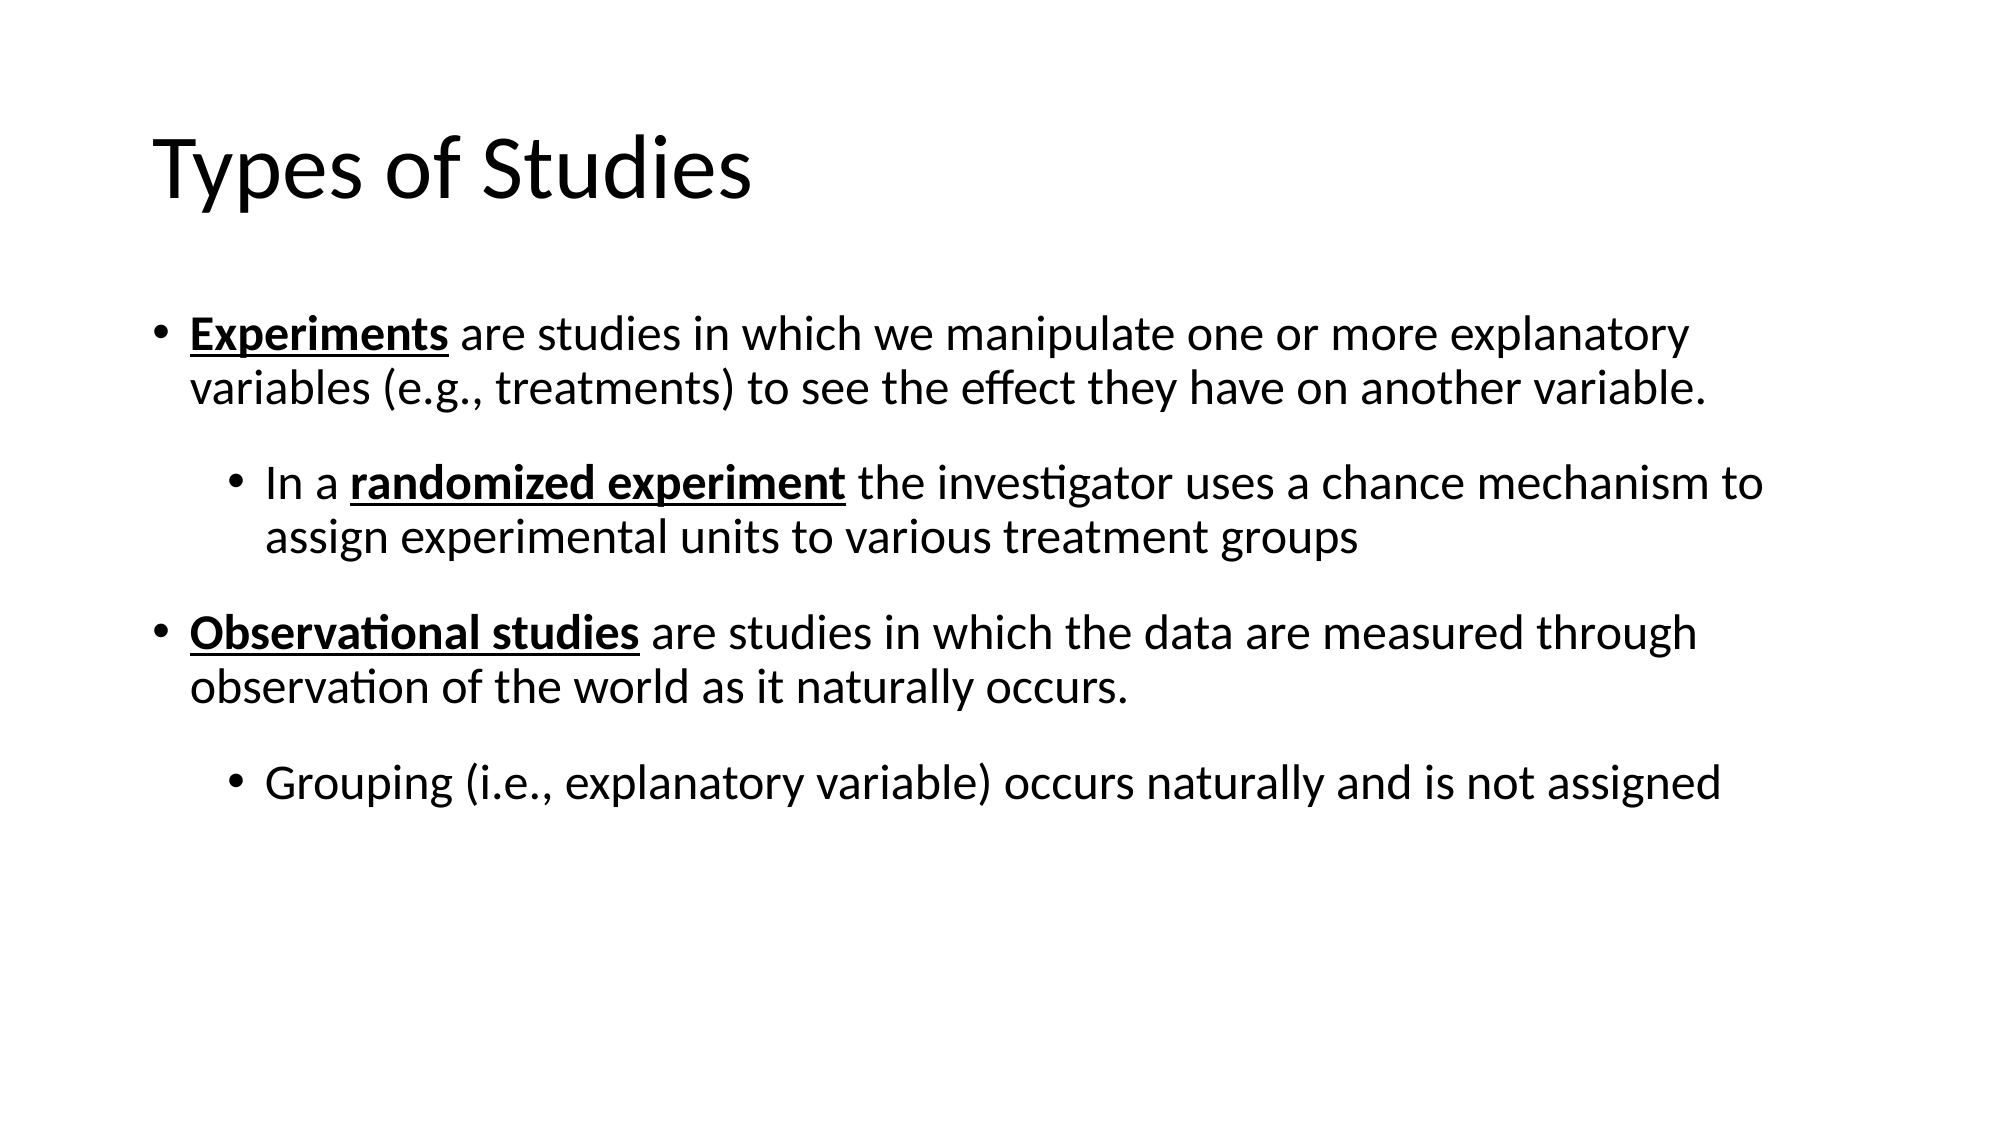

# Types of Studies
Experiments are studies in which we manipulate one or more explanatory variables (e.g., treatments) to see the effect they have on another variable.
In a randomized experiment the investigator uses a chance mechanism to assign experimental units to various treatment groups
Observational studies are studies in which the data are measured through observation of the world as it naturally occurs.
Grouping (i.e., explanatory variable) occurs naturally and is not assigned